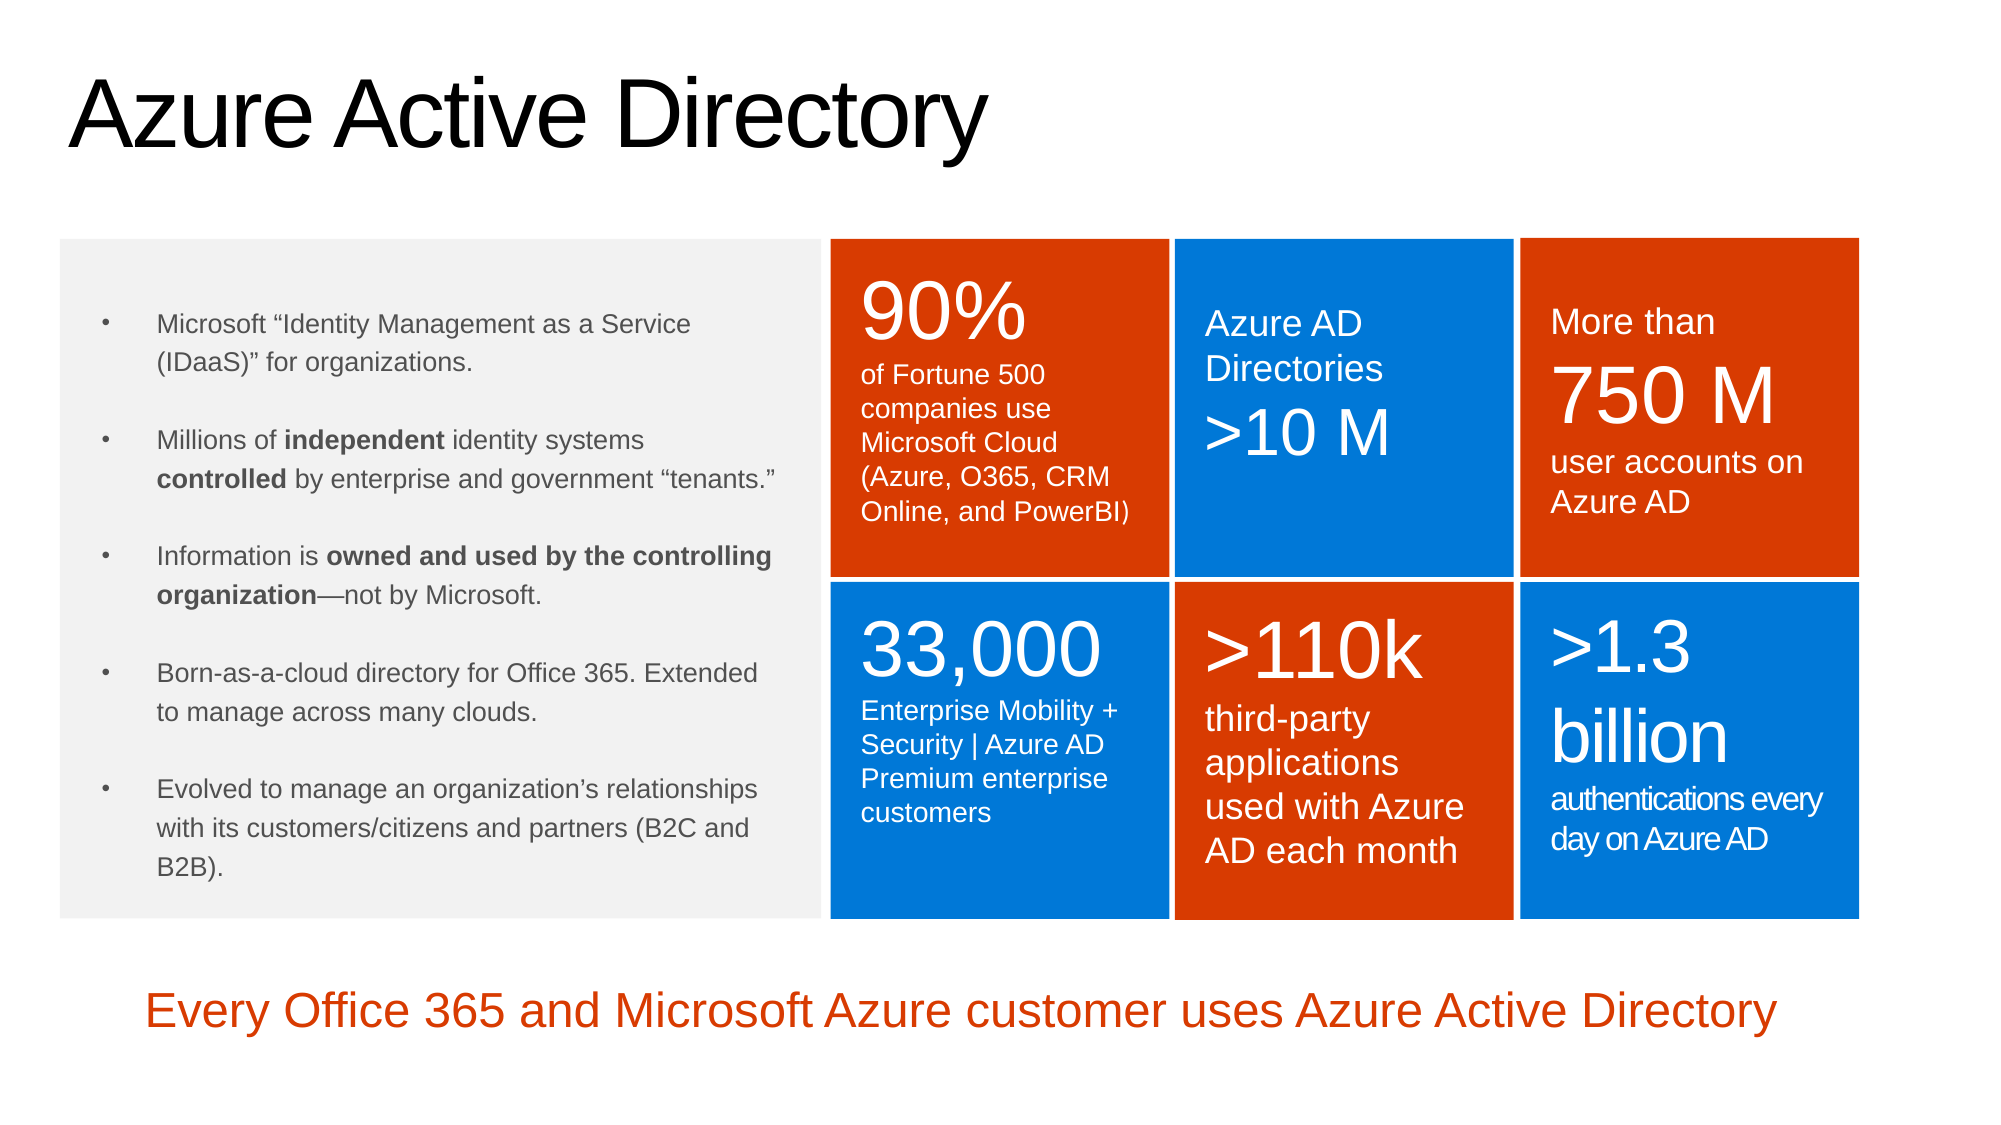

# Azure Active Directory
More than
750 M user accounts on Azure AD

90%
of Fortune 500 companies use Microsoft Cloud (Azure, O365, CRM Online, and PowerBI)

Azure AD Directories
>10 M
Microsoft “Identity Management as a Service (IDaaS)” for organizations.

Millions of independent identity systems controlled by enterprise and government “tenants.”

Information is owned and used by the controlling organization—not by Microsoft.

Born-as-a-cloud directory for Office 365. Extended to manage across many clouds.

Evolved to manage an organization’s relationships with its customers/citizens and partners (B2C and B2B).
>110k
third-party applications used with Azure AD each month
33,000
Enterprise Mobility + Security | Azure AD Premium enterprise customers
>1.3 billion authentications every day on Azure AD
Every Office 365 and Microsoft Azure customer uses Azure Active Directory